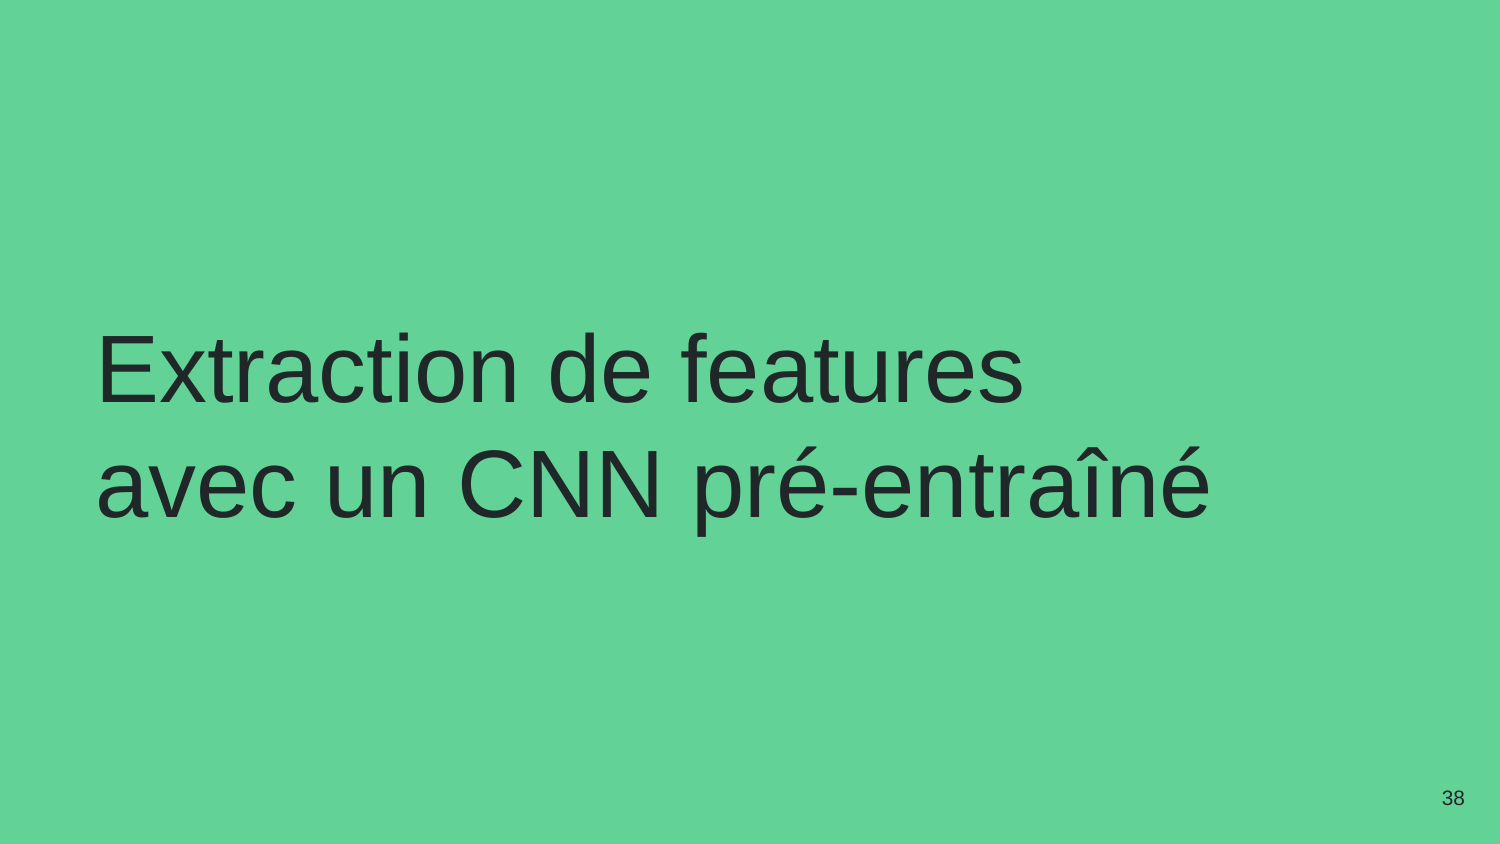

# Extraction de features avec un CNN pré-entraîné
38